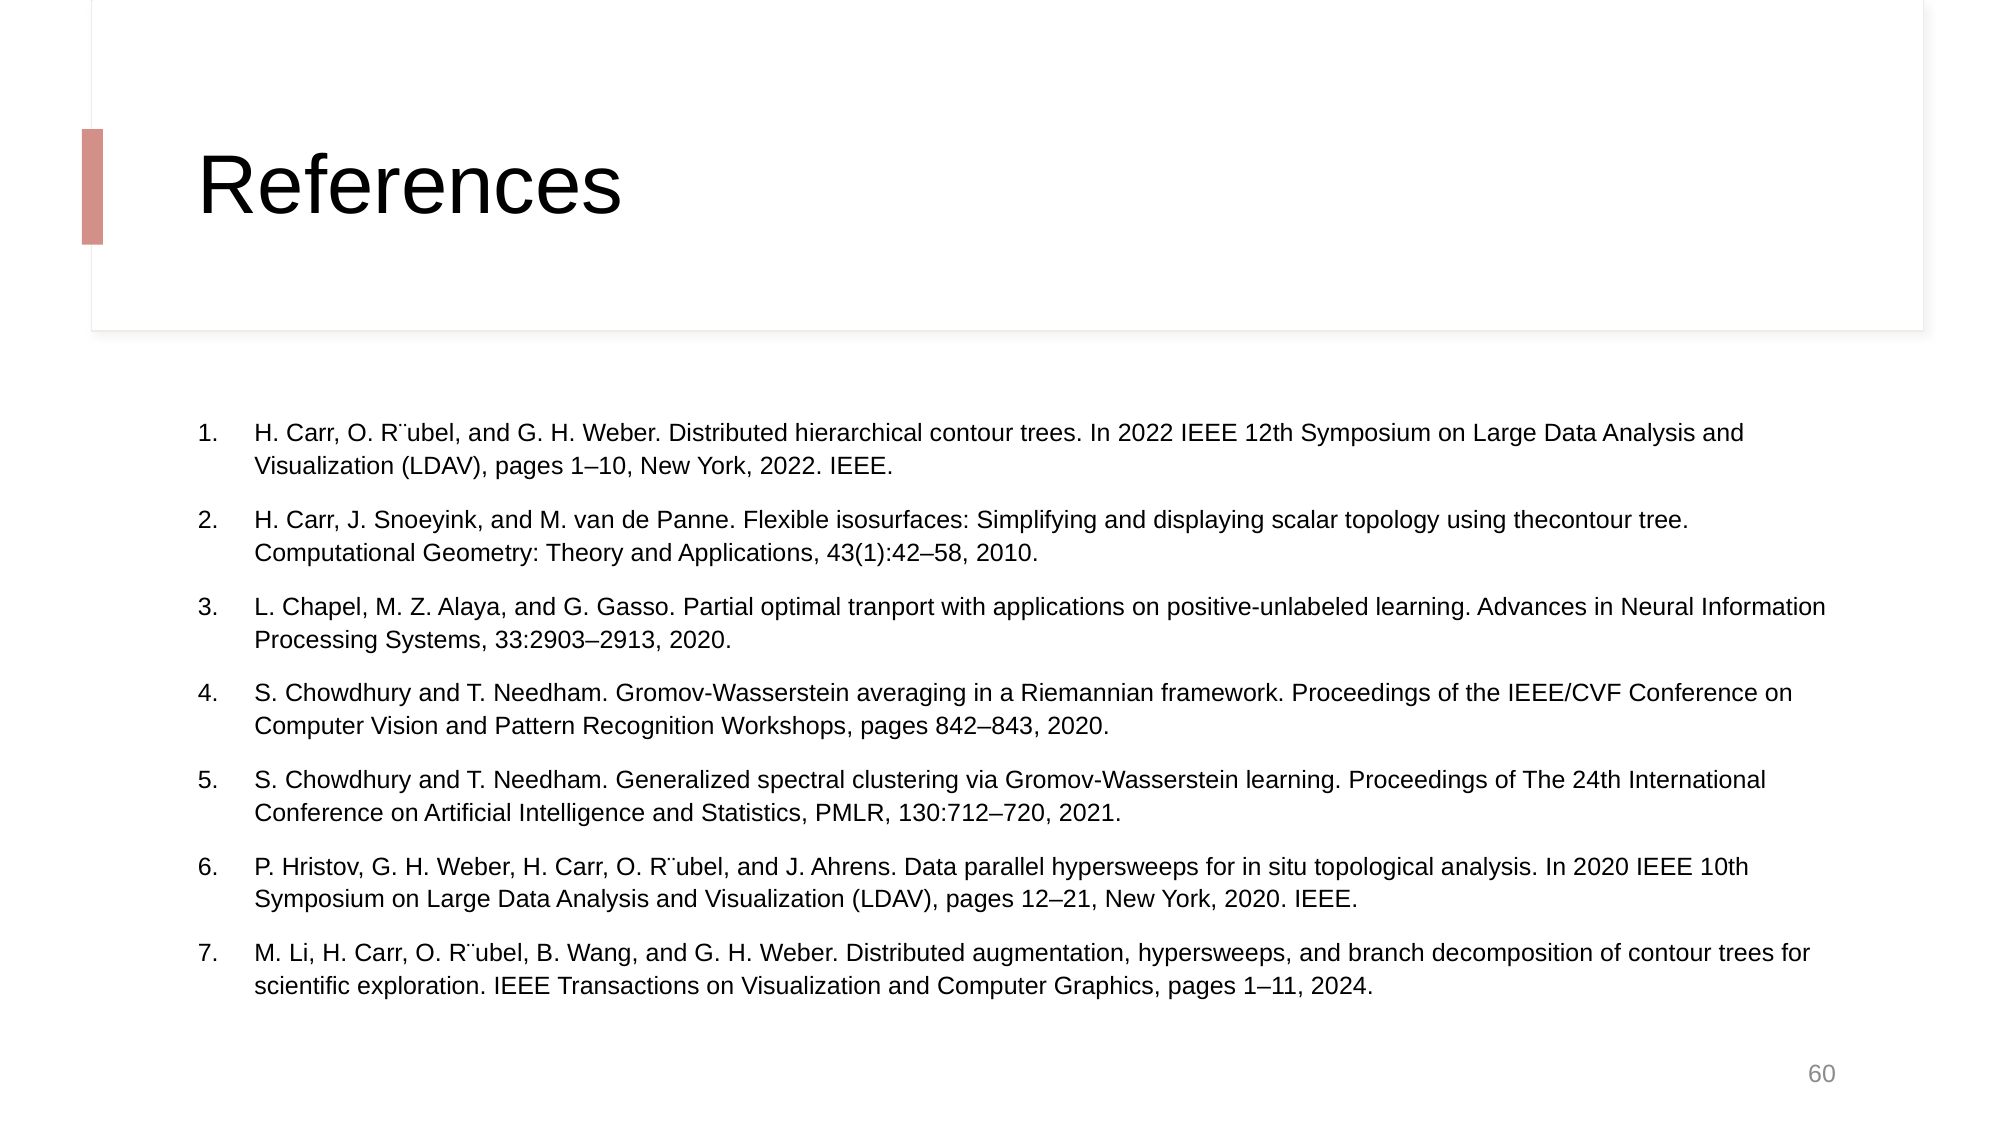

# References
H. Carr, O. R¨ubel, and G. H. Weber. Distributed hierarchical contour trees. In 2022 IEEE 12th Symposium on Large Data Analysis and Visualization (LDAV), pages 1–10, New York, 2022. IEEE.
H. Carr, J. Snoeyink, and M. van de Panne. Flexible isosurfaces: Simplifying and displaying scalar topology using thecontour tree. Computational Geometry: Theory and Applications, 43(1):42–58, 2010.
L. Chapel, M. Z. Alaya, and G. Gasso. Partial optimal tranport with applications on positive-unlabeled learning. Advances in Neural Information Processing Systems, 33:2903–2913, 2020.
S. Chowdhury and T. Needham. Gromov-Wasserstein averaging in a Riemannian framework. Proceedings of the IEEE/CVF Conference on Computer Vision and Pattern Recognition Workshops, pages 842–843, 2020.
S. Chowdhury and T. Needham. Generalized spectral clustering via Gromov-Wasserstein learning. Proceedings of The 24th International Conference on Artificial Intelligence and Statistics, PMLR, 130:712–720, 2021.
P. Hristov, G. H. Weber, H. Carr, O. R¨ubel, and J. Ahrens. Data parallel hypersweeps for in situ topological analysis. In 2020 IEEE 10th Symposium on Large Data Analysis and Visualization (LDAV), pages 12–21, New York, 2020. IEEE.
M. Li, H. Carr, O. R¨ubel, B. Wang, and G. H. Weber. Distributed augmentation, hypersweeps, and branch decomposition of contour trees for scientific exploration. IEEE Transactions on Visualization and Computer Graphics, pages 1–11, 2024.
60